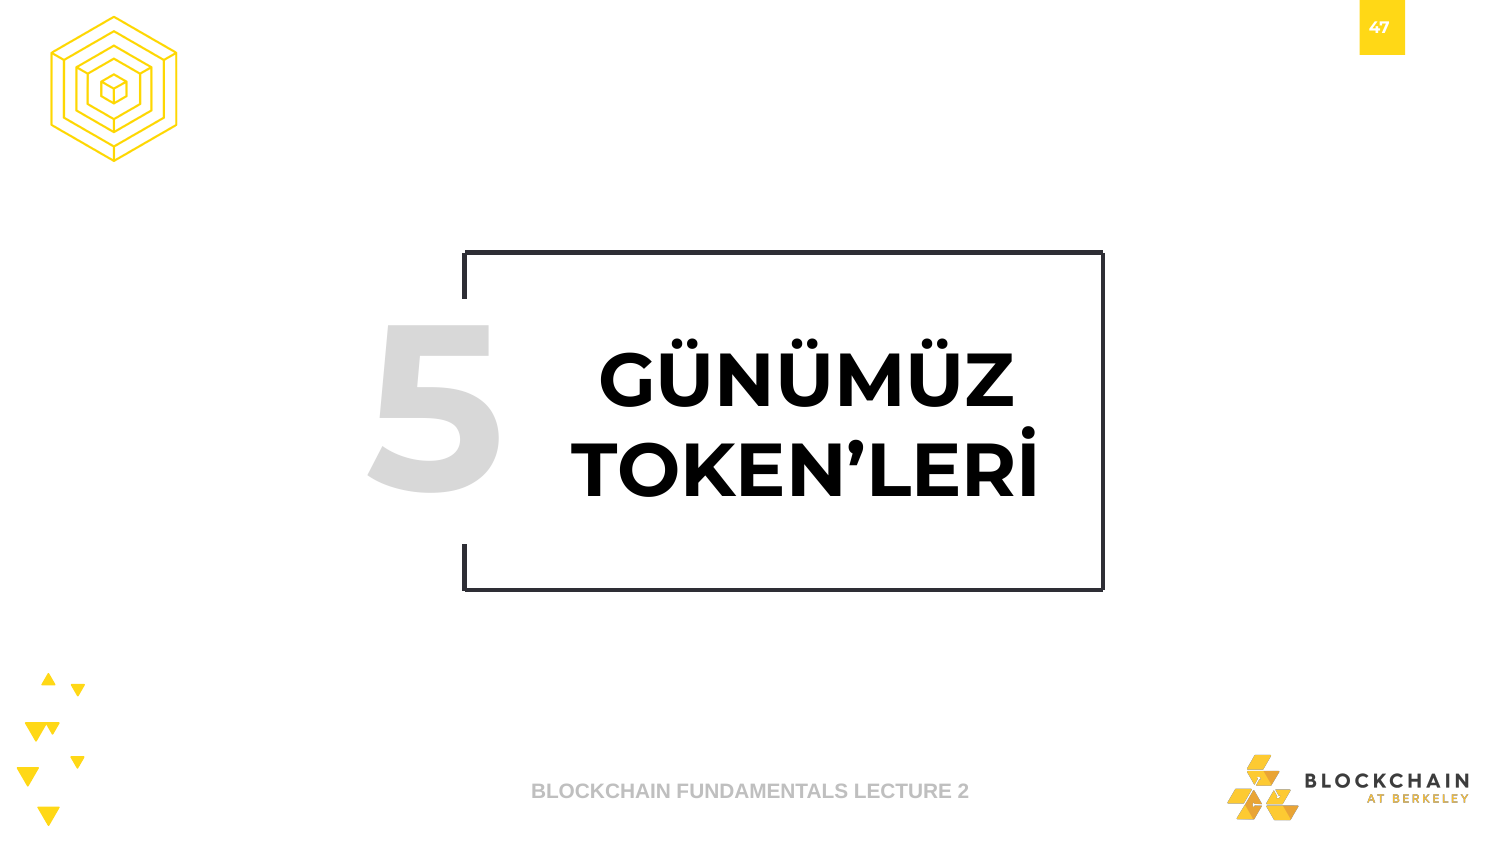

5
GÜNÜMÜZ TOKEN’LERİ
BLOCKCHAIN FUNDAMENTALS LECTURE 2